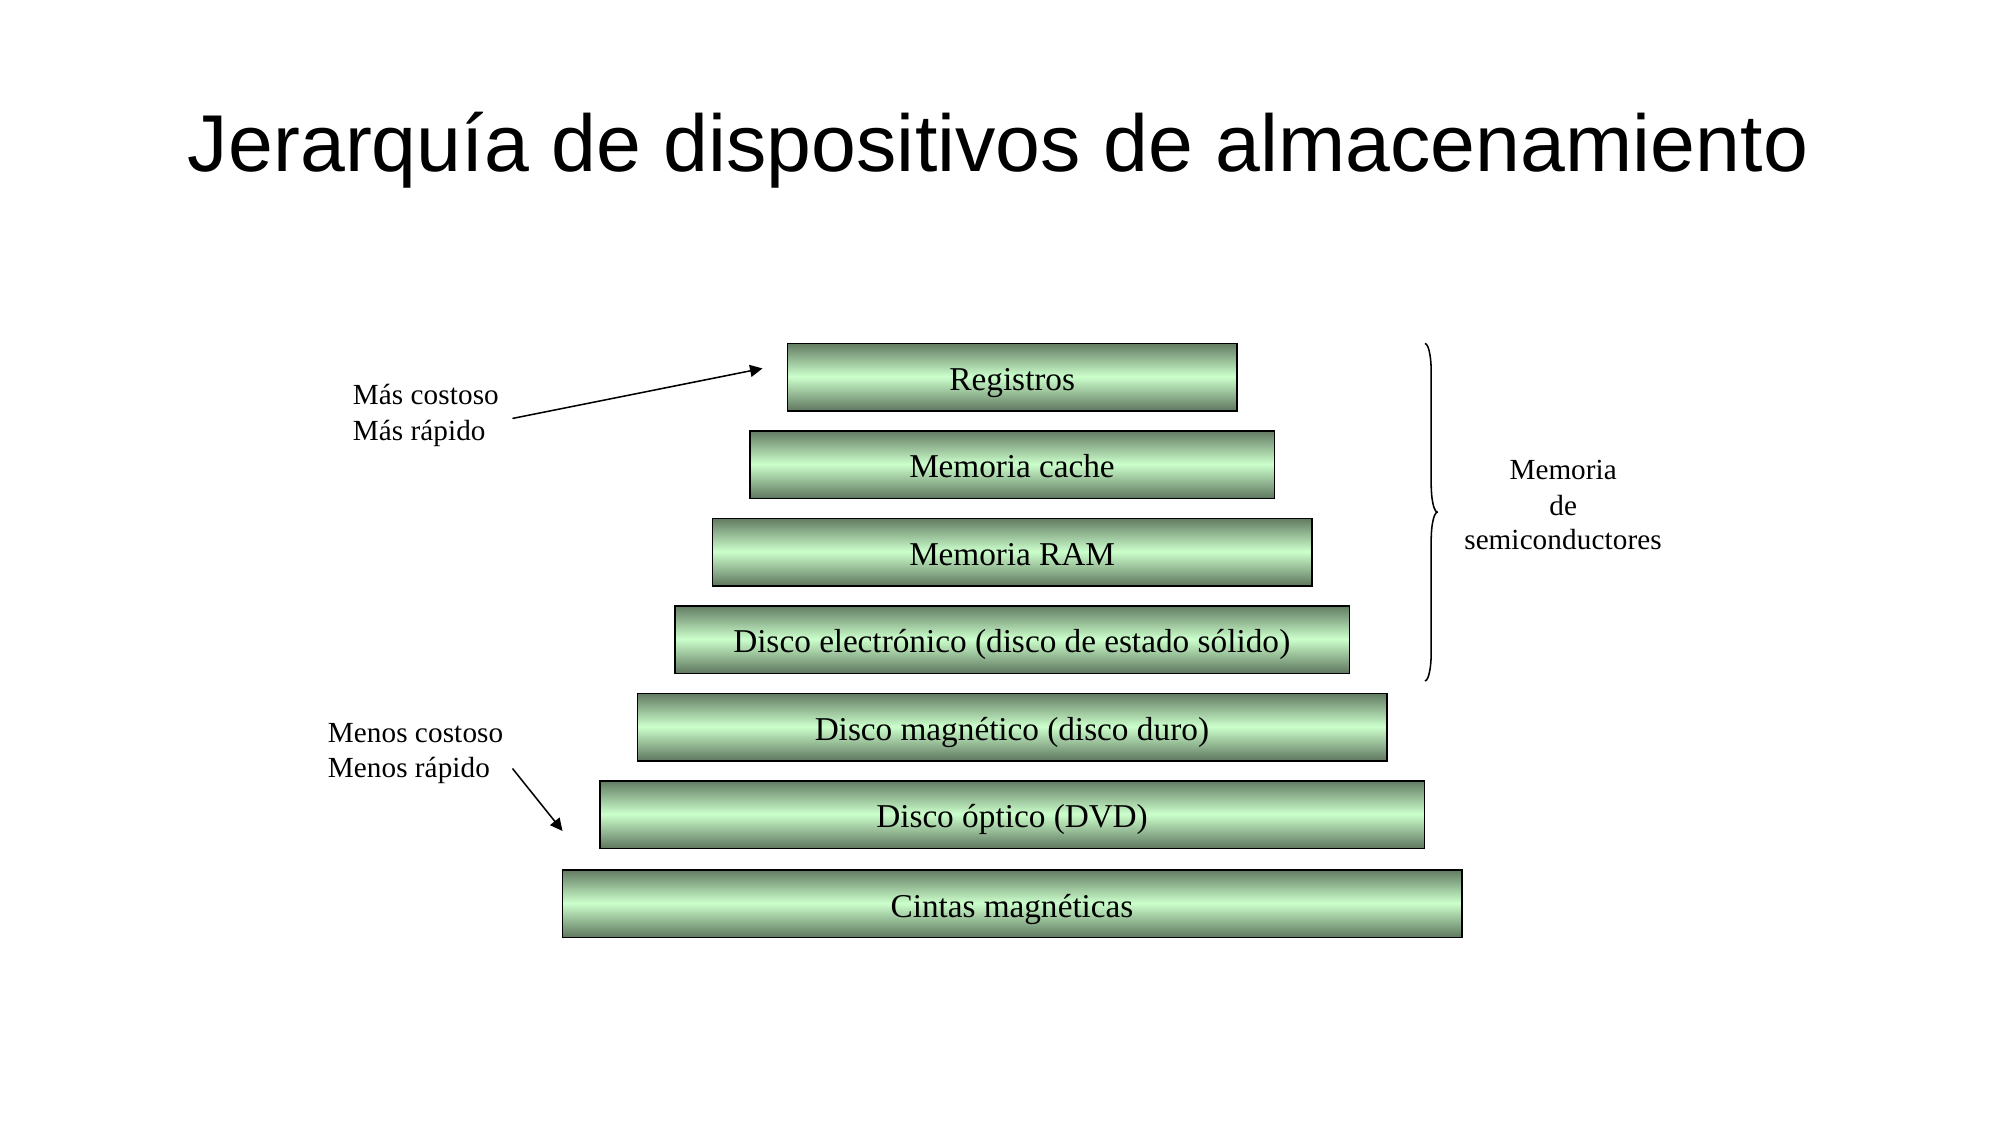

# Jerarquía de dispositivos de almacenamiento

Registros
Memoria cache
Memoria RAM
Disco electrónico (disco de estado sólido)
Disco magnético (disco duro)
Disco óptico (DVD)
Cintas magnéticas

Más costoso
Más rápido

Memoria
de
semiconductores
Menos costoso
Menos rápido